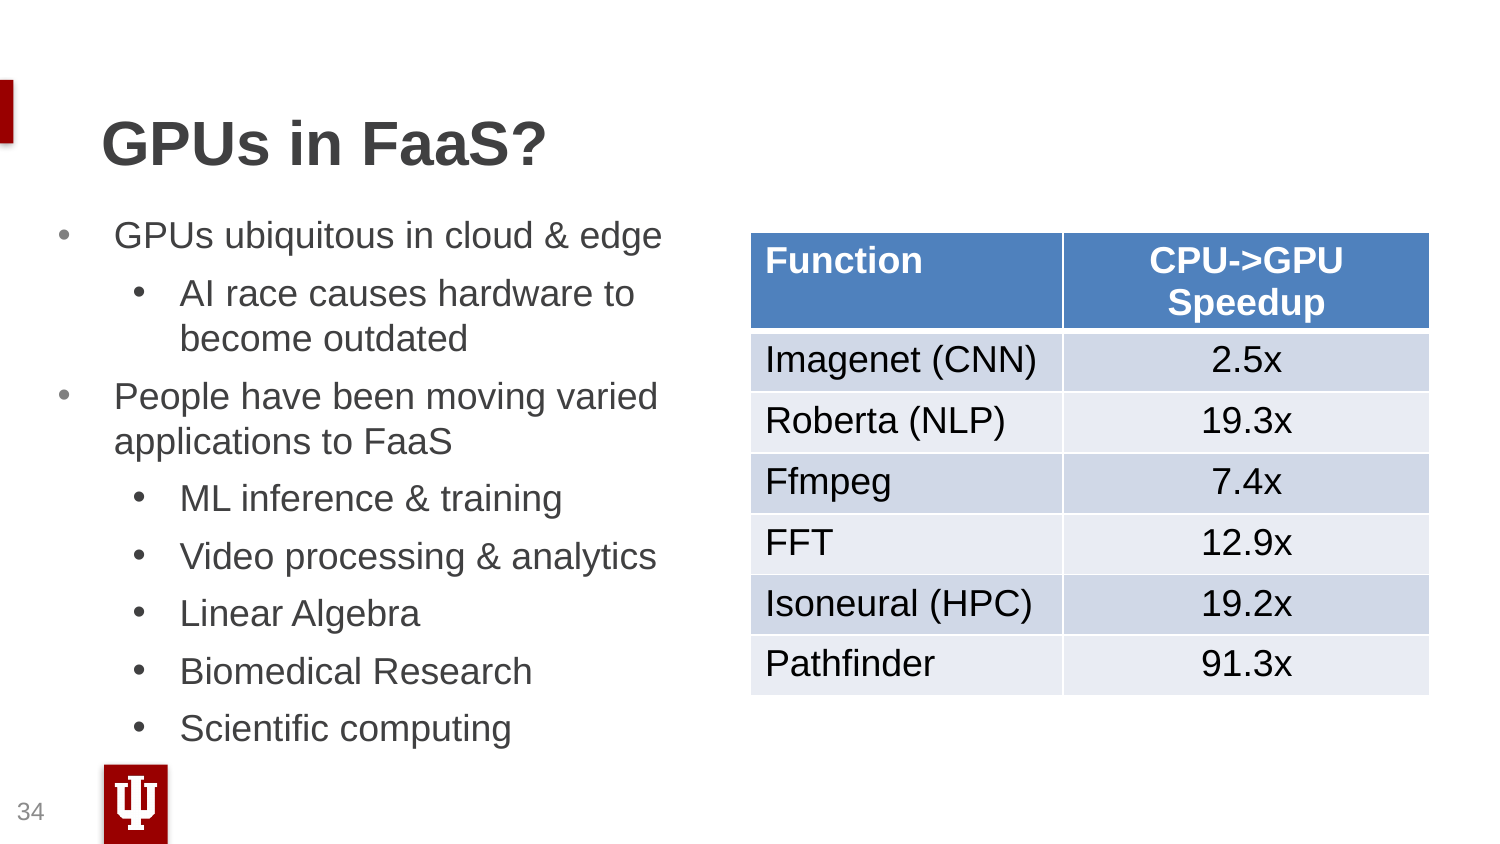

# GPUs in FaaS?
GPUs ubiquitous in cloud & edge
AI race causes hardware to become outdated
People have been moving varied applications to FaaS
ML inference & training
Video processing & analytics
Linear Algebra
Biomedical Research
Scientific computing
| Function | CPU->GPU Speedup |
| --- | --- |
| Imagenet (CNN) | 2.5x |
| Roberta (NLP) | 19.3x |
| Ffmpeg | 7.4x |
| FFT | 12.9x |
| Isoneural (HPC) | 19.2x |
| Pathfinder | 91.3x |
34